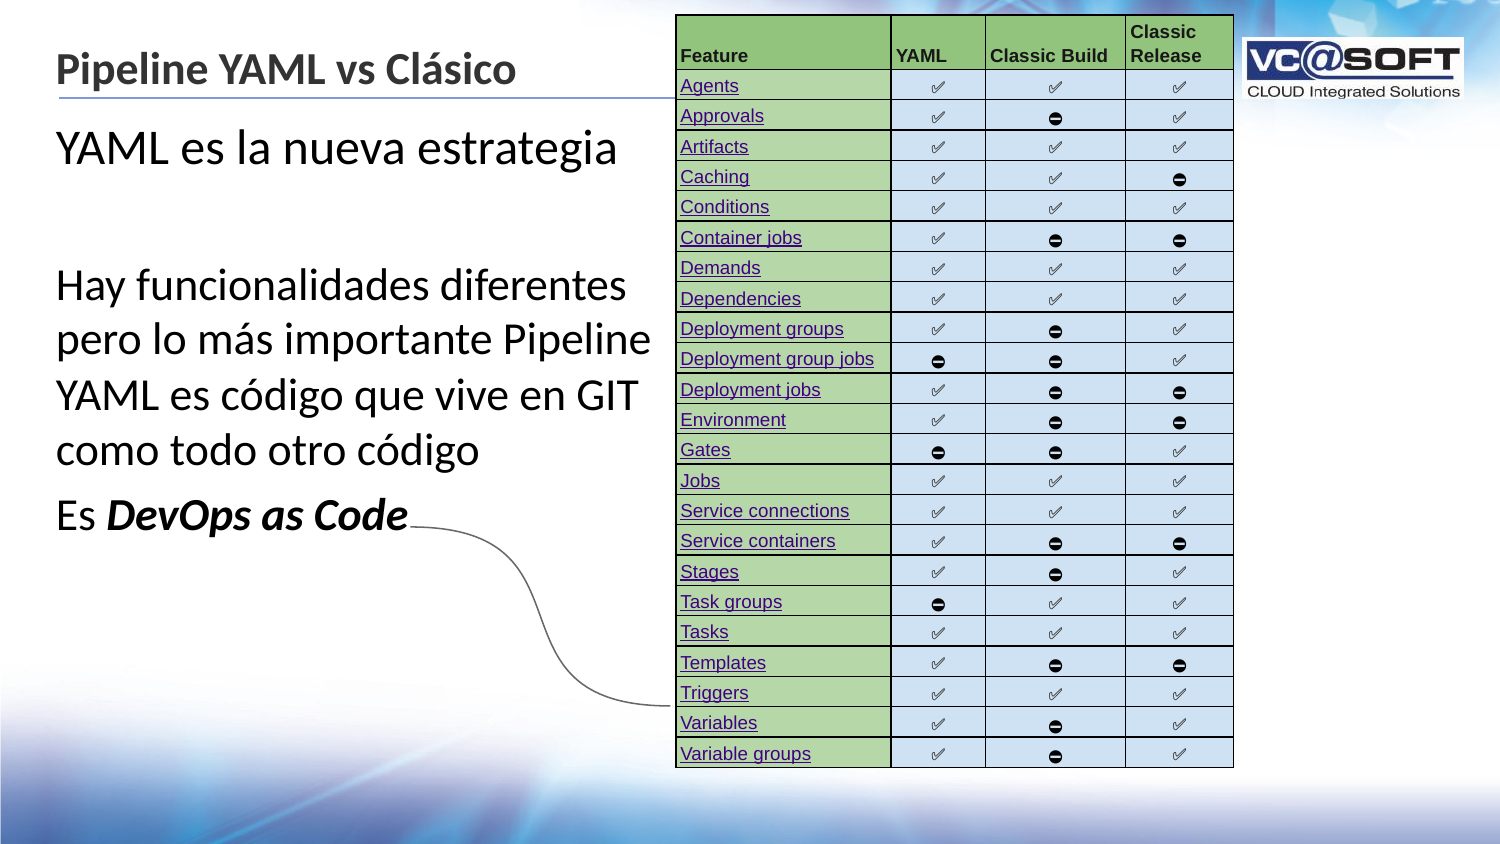

| Feature | YAML | Classic Build | Classic Release |
| --- | --- | --- | --- |
| Agents | ✅ | ✅ | ✅ |
| Approvals | ✅ | ⛔️ | ✅ |
| Artifacts | ✅ | ✅ | ✅ |
| Caching | ✅ | ✅ | ⛔️ |
| Conditions | ✅ | ✅ | ✅ |
| Container jobs | ✅ | ⛔️ | ⛔️ |
| Demands | ✅ | ✅ | ✅ |
| Dependencies | ✅ | ✅ | ✅ |
| Deployment groups | ✅ | ⛔️ | ✅ |
| Deployment group jobs | ⛔️ | ⛔️ | ✅ |
| Deployment jobs | ✅ | ⛔️ | ⛔️ |
| Environment | ✅ | ⛔️ | ⛔️ |
| Gates | ⛔️ | ⛔️ | ✅ |
| Jobs | ✅ | ✅ | ✅ |
| Service connections | ✅ | ✅ | ✅ |
| Service containers | ✅ | ⛔️ | ⛔️ |
| Stages | ✅ | ⛔️ | ✅ |
| Task groups | ⛔️ | ✅ | ✅ |
| Tasks | ✅ | ✅ | ✅ |
| Templates | ✅ | ⛔️ | ⛔️ |
| Triggers | ✅ | ✅ | ✅ |
| Variables | ✅ | ⛔️ | ✅ |
| Variable groups | ✅ | ⛔️ | ✅ |
# Pipeline YAML vs Clásico
YAML es la nueva estrategia

Hay funcionalidades diferentes pero lo más importante Pipeline YAML es código que vive en GIT como todo otro código
Es DevOps as Code